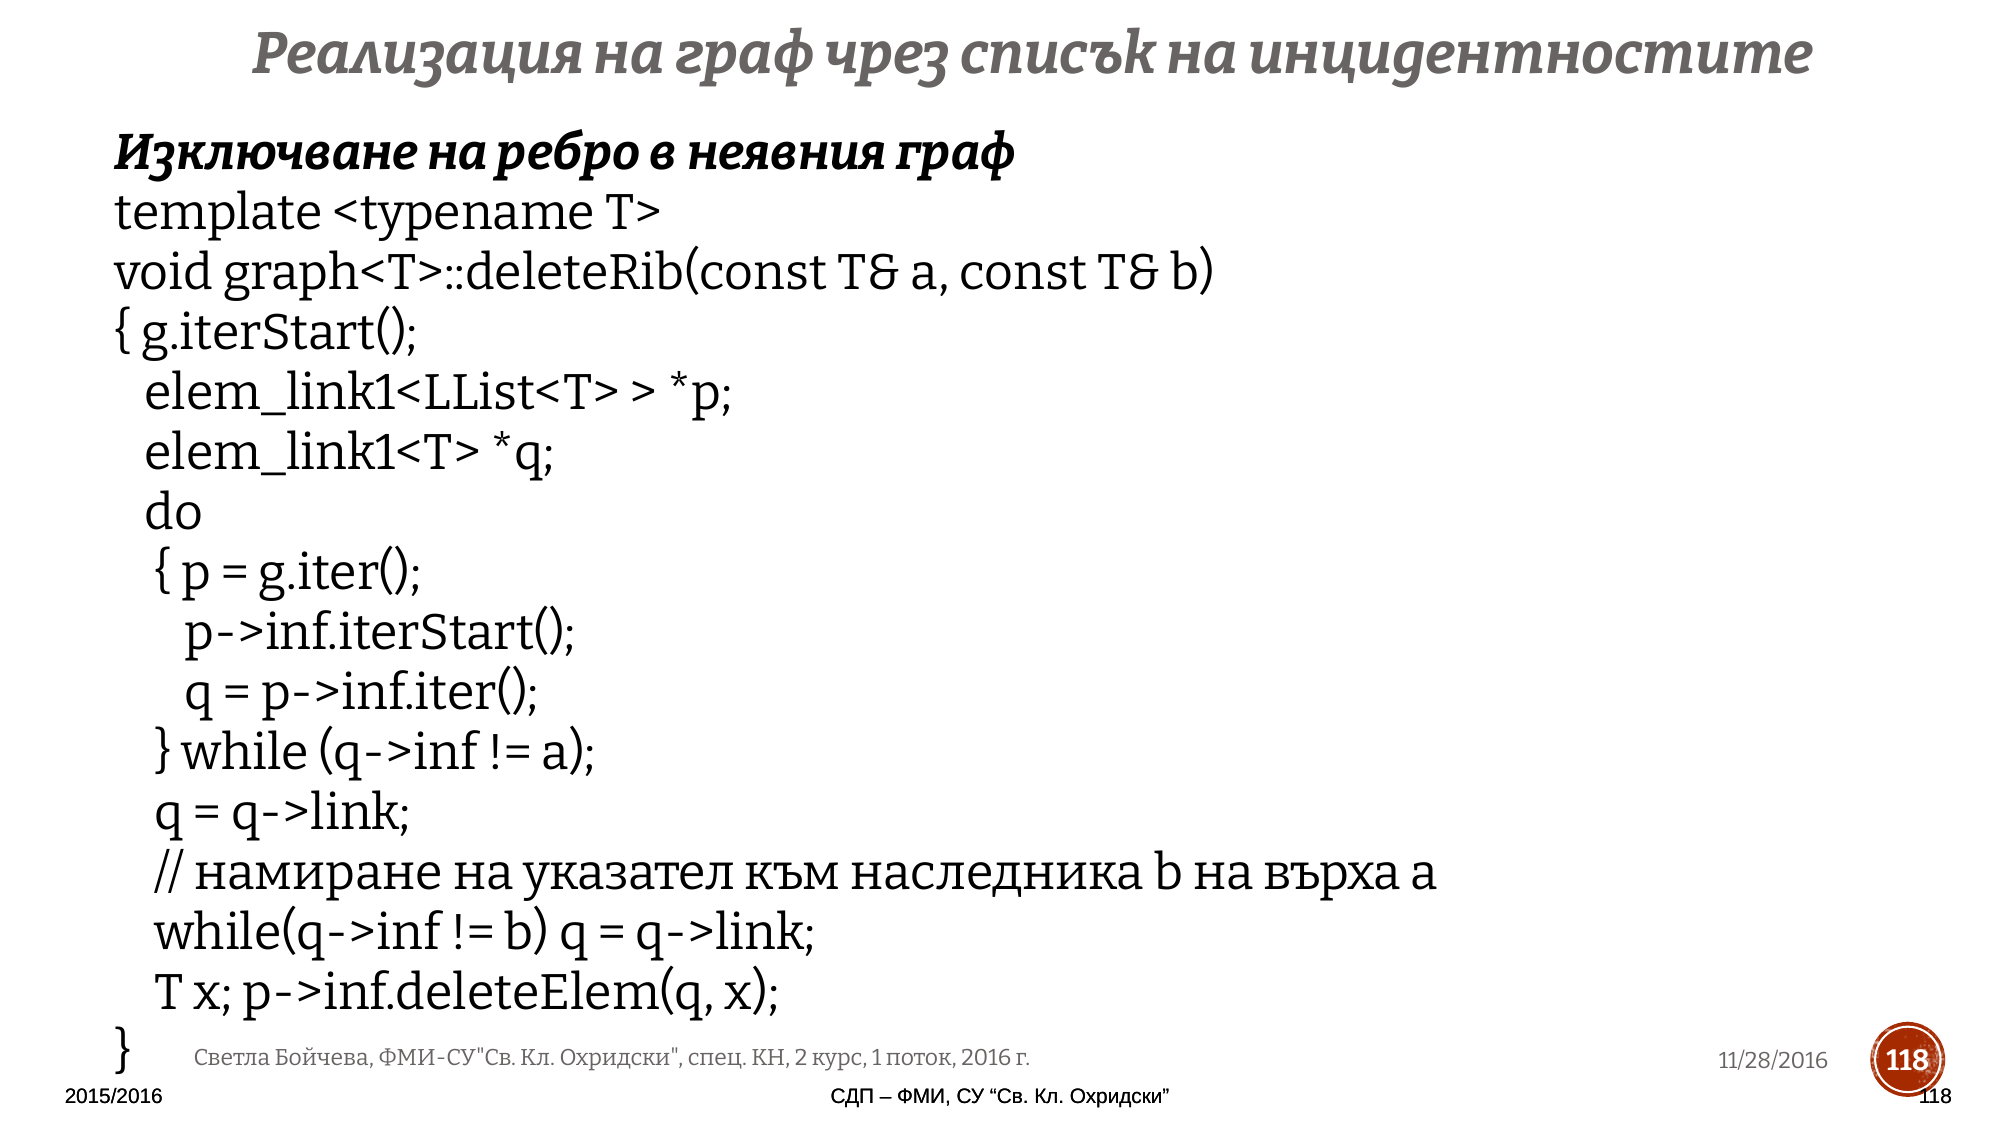

Реализация на граф чрез списък на инцидентностите
Изключване на ребро в неявния граф
template <typename T>
void graph<T>::deleteRib(const T& a, const T& b)
{ g.iterStart();
   elem_link1<LList<T> > *p;
   elem_link1<T> *q;
   do
    { p = g.iter();
       p->inf.iterStart();
       q = p->inf.iter();
    } while (q->inf != a);
    q = q->link;
    // намиране на указател към наследника b на върха a
    while(q->inf != b) q = q->link;
    T x; p->inf.deleteElem(q, x);
}

Светла Бойчева, ФМИ-СУ"Св. Кл. Охридски", спец. КН, 2 курс, 1 поток, 2016 г.
11/28/2016
118
2015/2016
2015/2016
СДП – ФМИ, СУ “Св. Кл. Охридски”
СДП – ФМИ, СУ “Св. Кл. Охридски”
118
118